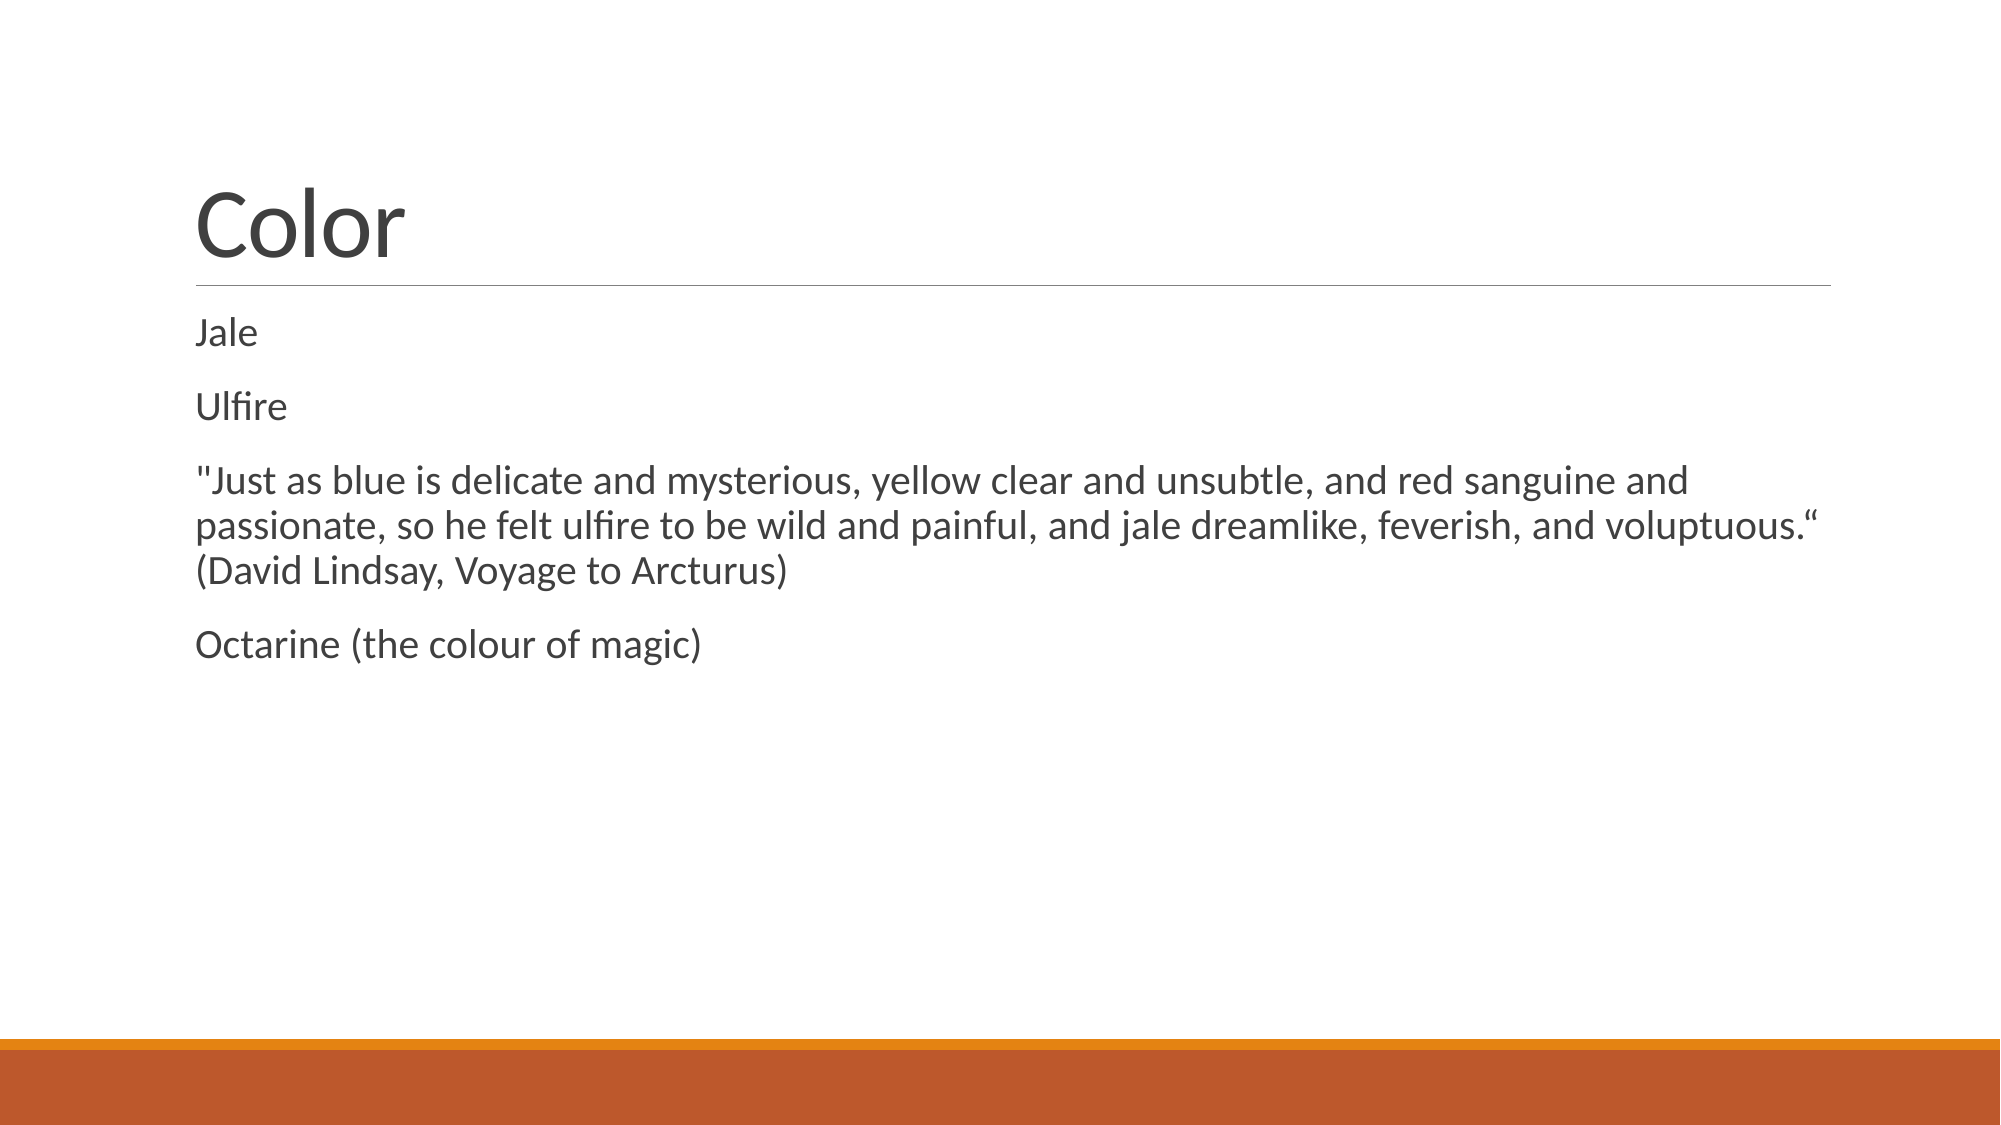

# Color
Jale
Ulfire
"Just as blue is delicate and mysterious, yellow clear and unsubtle, and red sanguine and passionate, so he felt ulfire to be wild and painful, and jale dreamlike, feverish, and voluptuous.“ (David Lindsay, Voyage to Arcturus)
Octarine (the colour of magic)